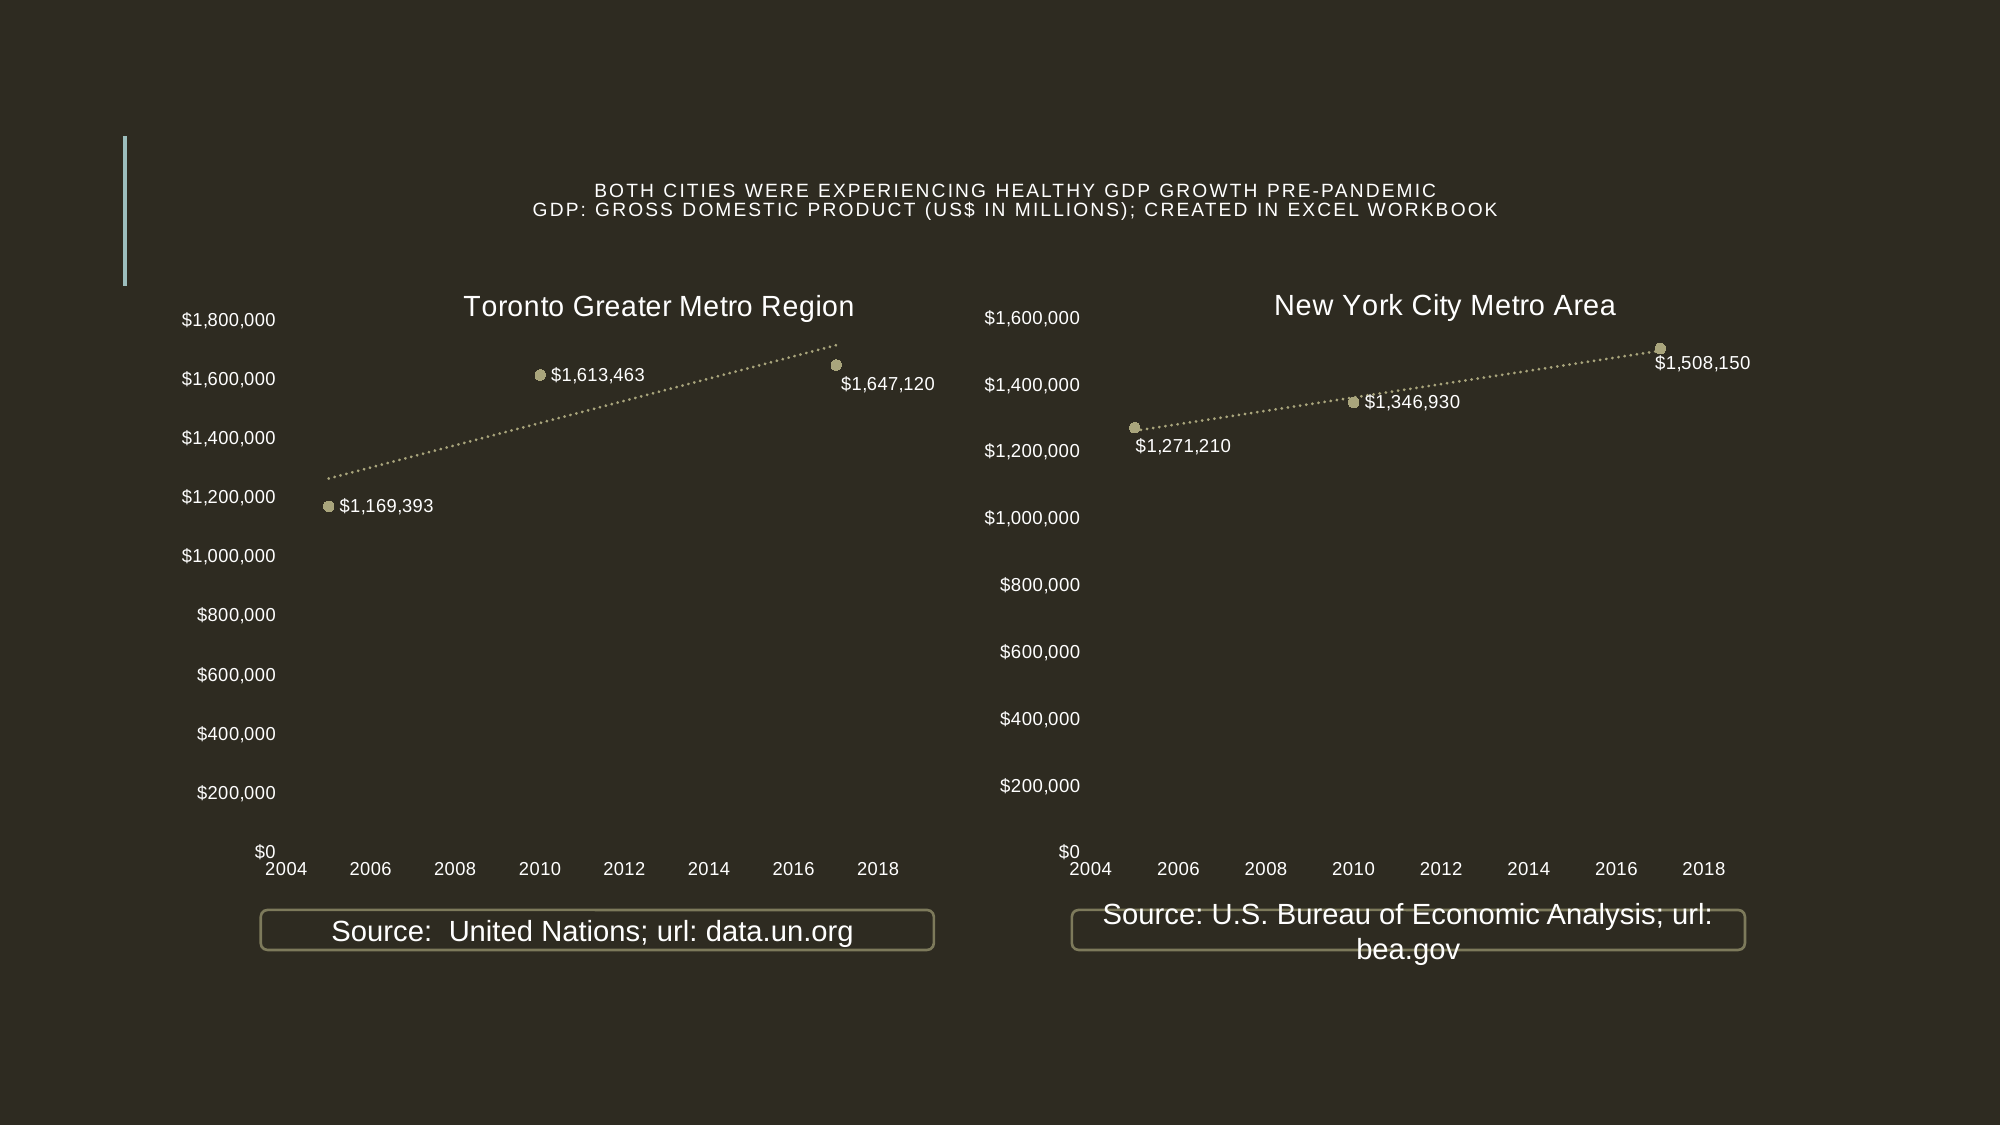

# Both cities were experiencing healthy GDP growth pre-pandemic GDP: Gross domestic product (US$ in millions); CREATED IN EXCEL WORKBOOK

### Chart: New York City Metro Area

| Category | GDP: Gross domestic product (million current US$) |
|---|---|

### Chart: Toronto Greater Metro Region

| Category | GDP: Gross domestic product (million current US$) |
|---|---|
Source:  United Nations; url: data.un.org
Source: U.S. Bureau of Economic Analysis; url: bea.gov